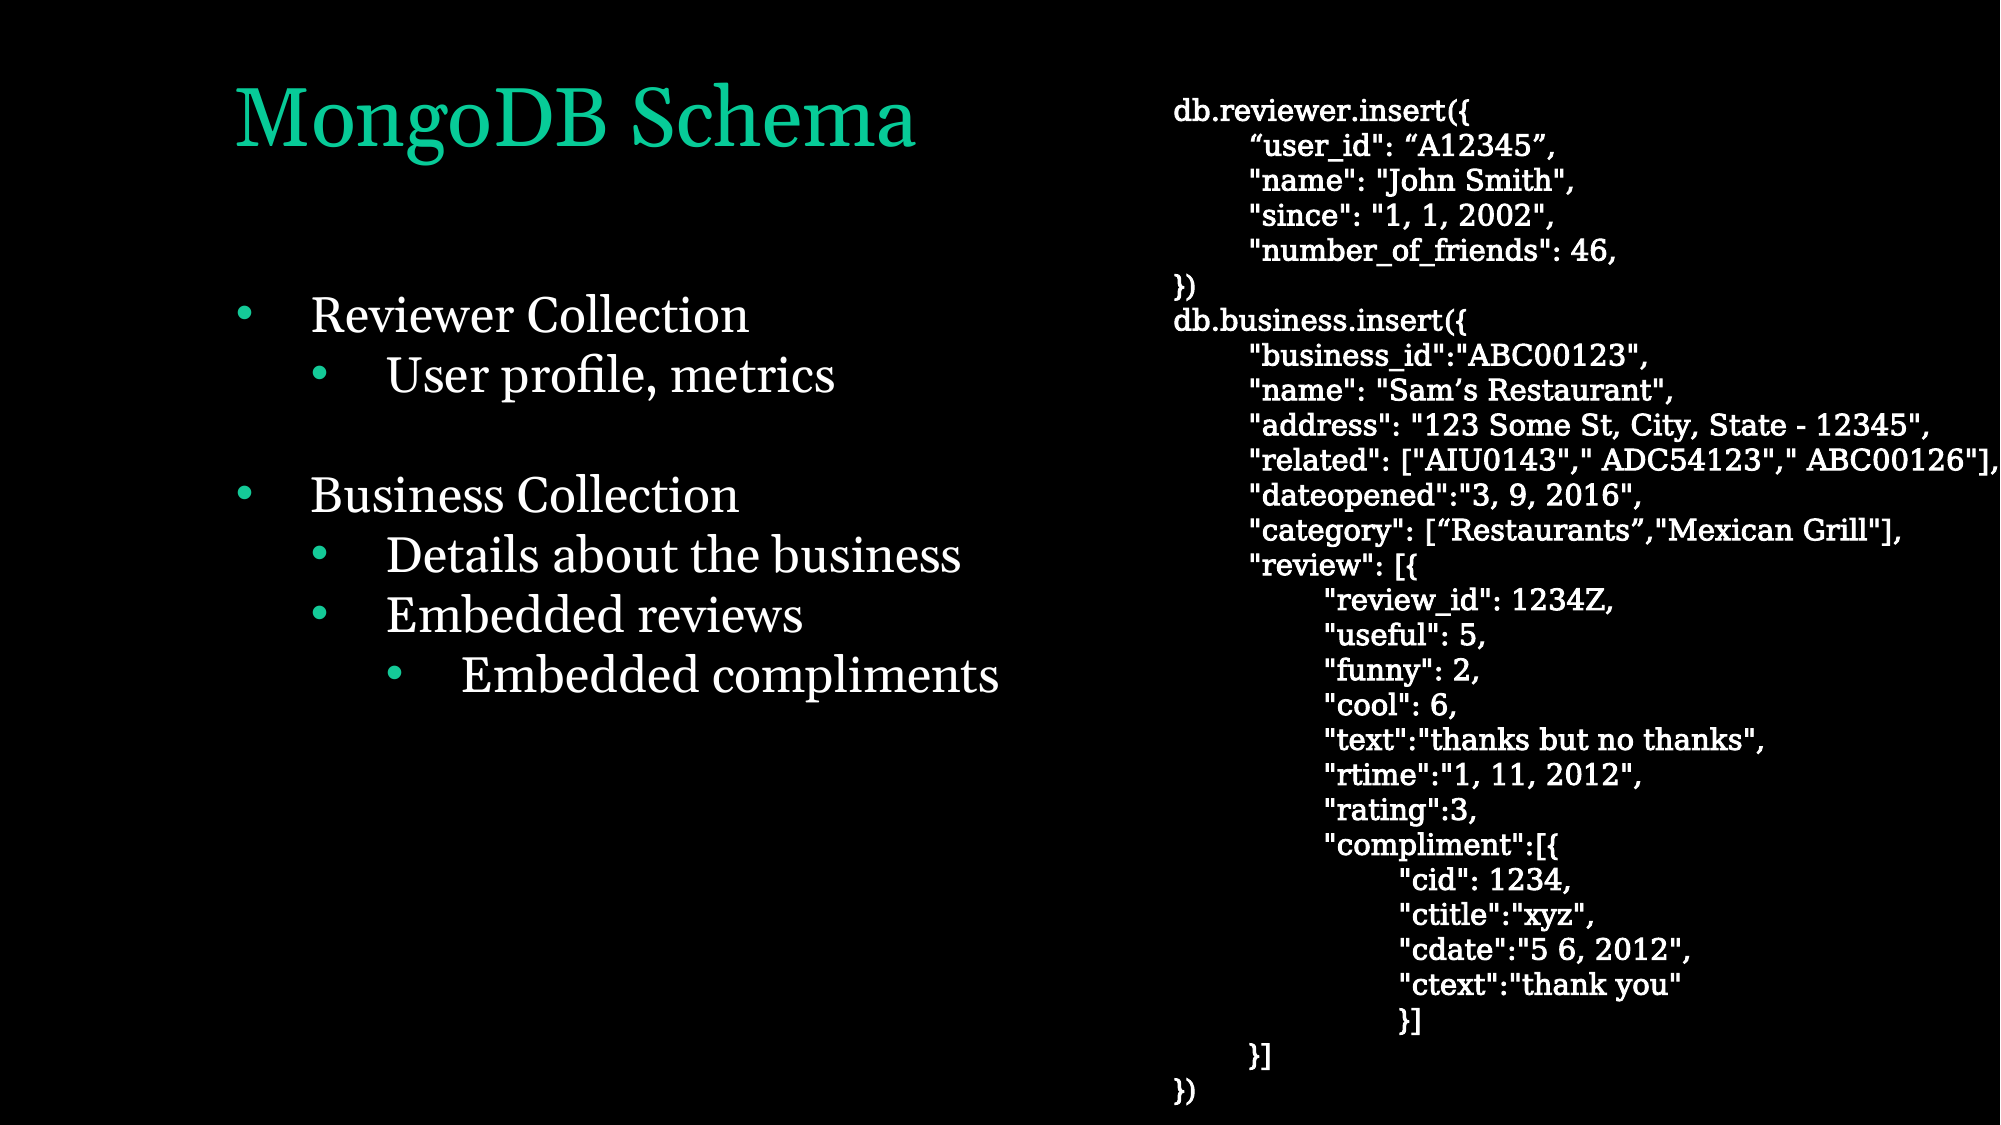

MongoDB Schema
db.reviewer.insert({
“user_id": “A12345”,
"name": "John Smith",
"since": "1, 1, 2002",
"number_of_friends": 46,
})
db.business.insert({
"business_id":"ABC00123",
"name": "Sam’s Restaurant",
"address": "123 Some St, City, State - 12345",
"related": ["AIU0143"," ADC54123"," ABC00126"],
"dateopened":"3, 9, 2016",
"category": [“Restaurants”,"Mexican Grill"],
"review": [{
"review_id": 1234Z,
"useful": 5,
"funny": 2,
"cool": 6,
"text":"thanks but no thanks",
"rtime":"1, 11, 2012",
"rating":3,
"compliment":[{
"cid": 1234,
"ctitle":"xyz",
"cdate":"5 6, 2012",
"ctext":"thank you"
}]
}]
})

Reviewer Collection
User profile, metrics

Business Collection
Details about the business
Embedded reviews
Embedded compliments